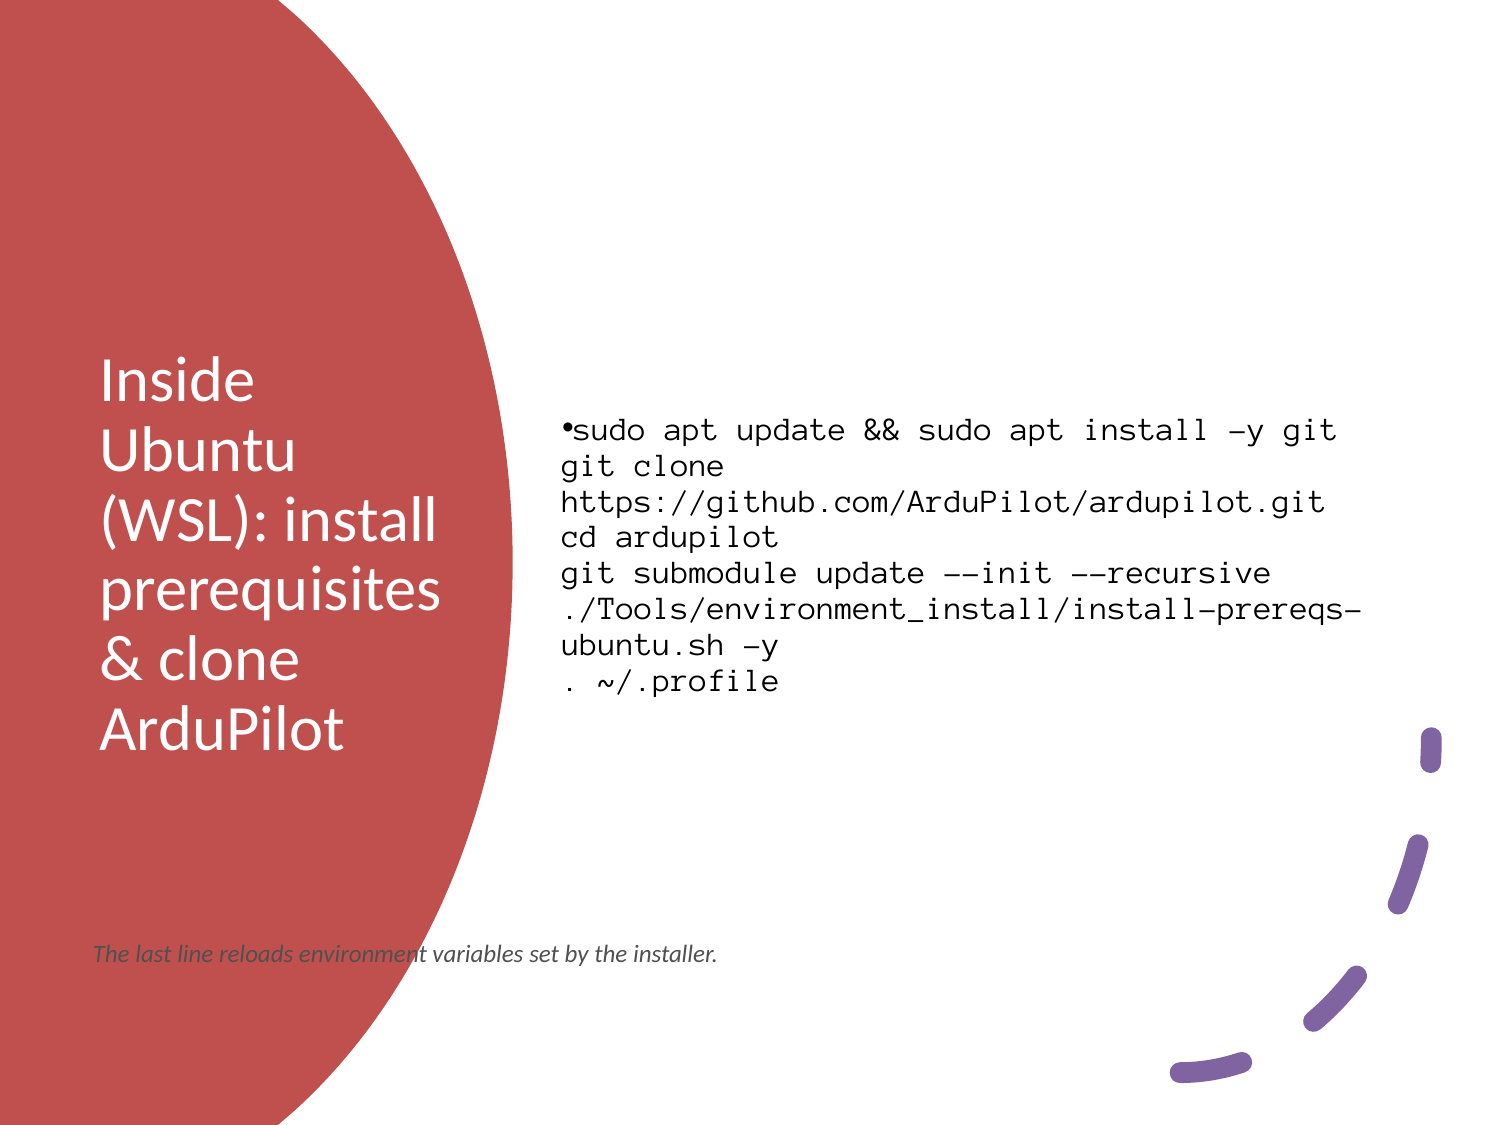

sudo apt update && sudo apt install -y git
git clone https://github.com/ArduPilot/ardupilot.git
cd ardupilot
git submodule update --init --recursive
./Tools/environment_install/install-prereqs-ubuntu.sh -y
. ~/.profile
# Inside Ubuntu (WSL): install prerequisites & clone ArduPilot

The last line reloads environment variables set by the installer.